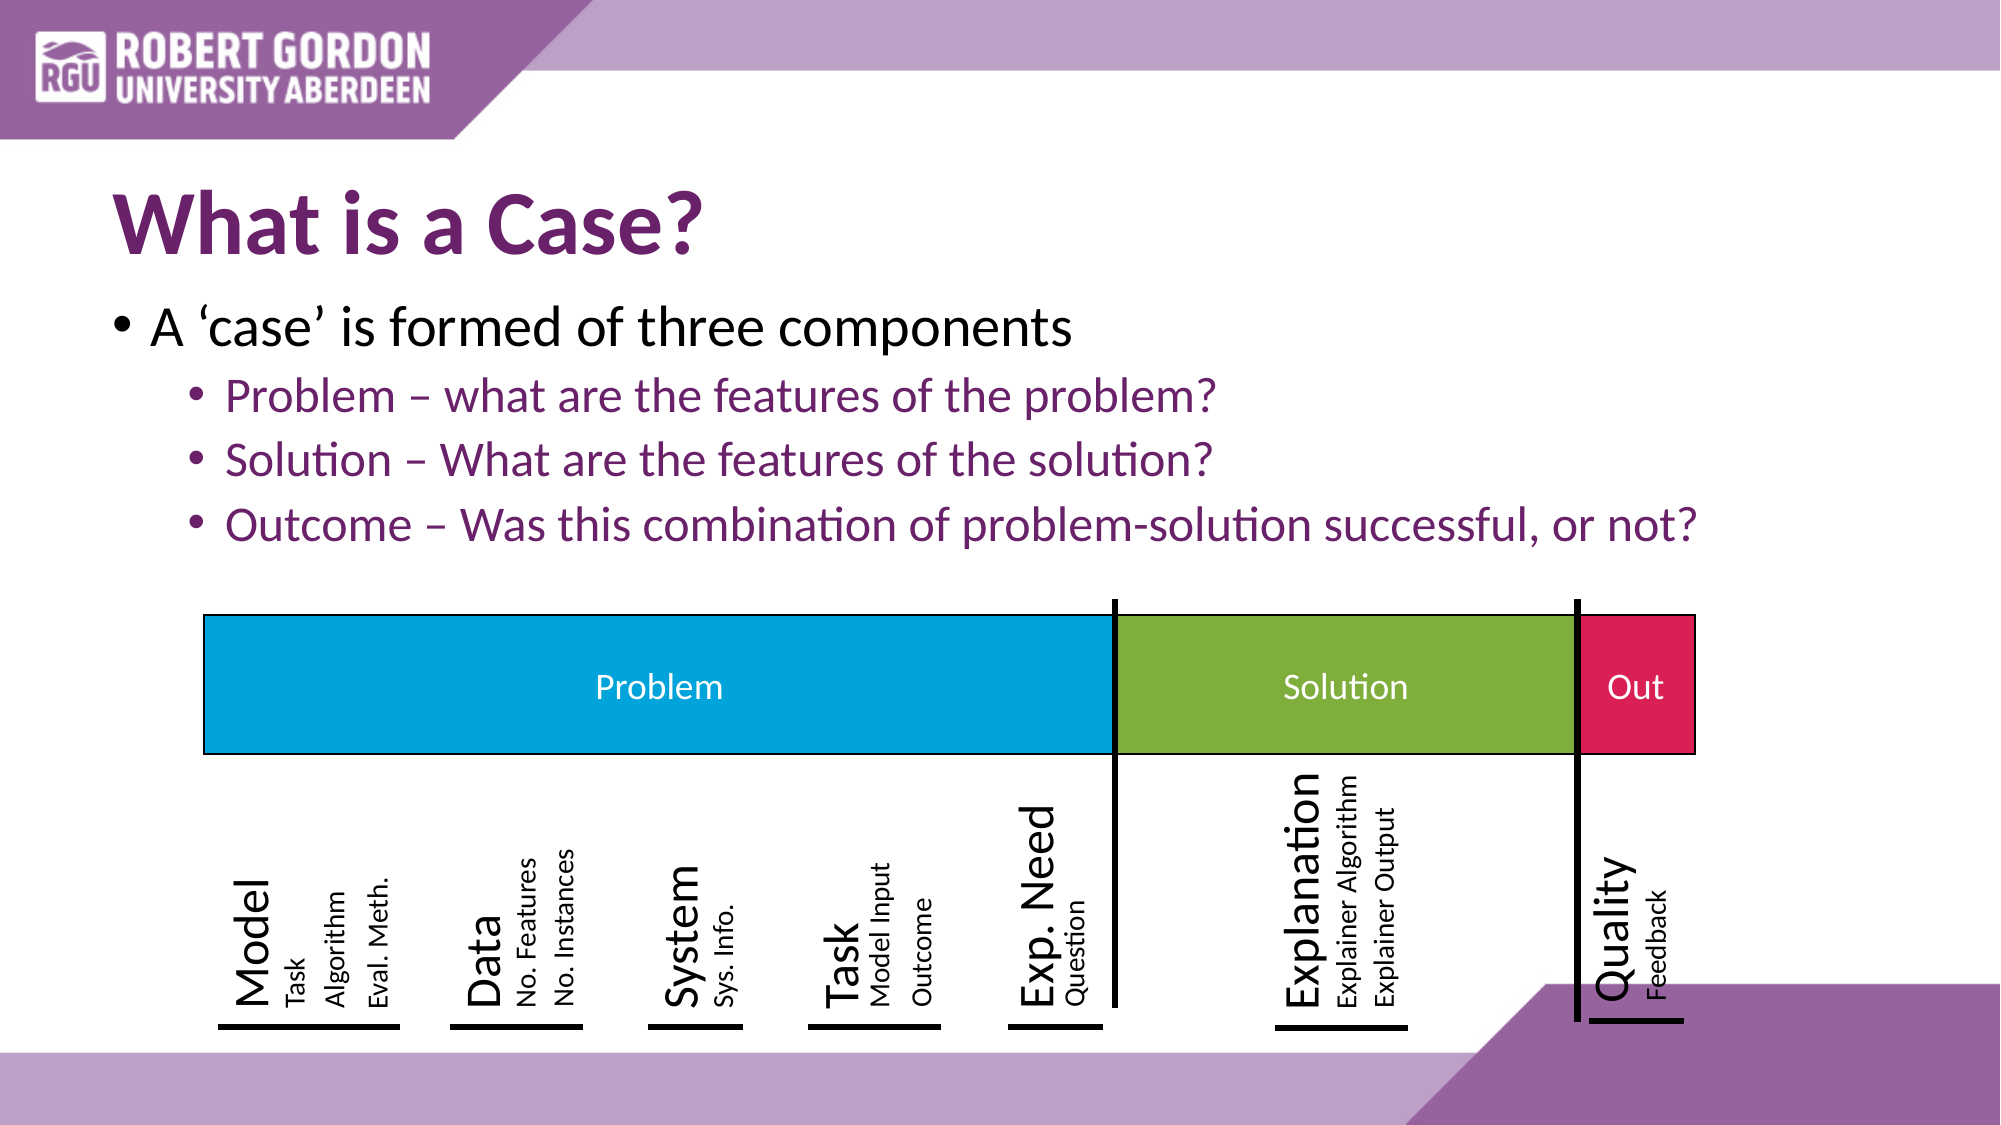

# What is a Case?
A ‘case’ is formed of three components
Problem – what are the features of the problem?
Solution – What are the features of the solution?
Outcome – Was this combination of problem-solution successful, or not?

Quality
Feedback
Question
Exp. Need
Model Input
Task
Outcome
Data
No. Instances
No. Features
System
Sys. Info.
Model
Task
Algorithm
Eval. Meth.
Explanation
Explainer Output
Explainer Algorithm
Problem

Solution
Out